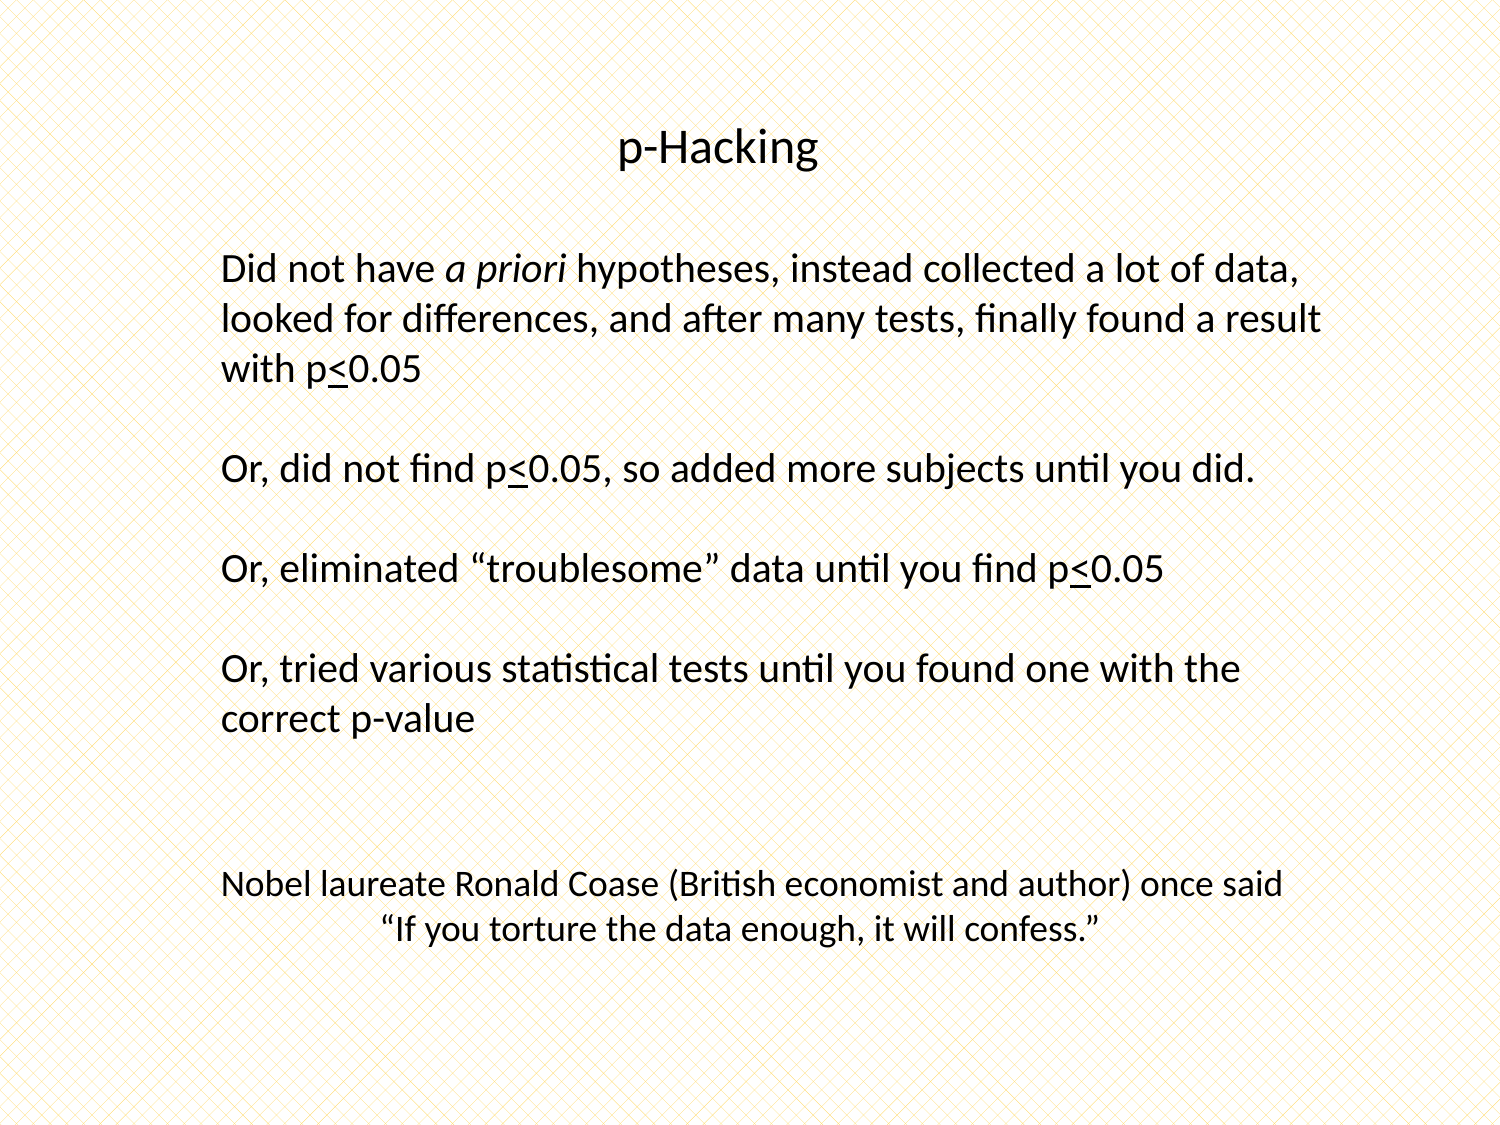

p-Hacking
Did not have a priori hypotheses, instead collected a lot of data, looked for differences, and after many tests, finally found a result with p<0.05

Or, did not find p<0.05, so added more subjects until you did.

Or, eliminated “troublesome” data until you find p<0.05

Or, tried various statistical tests until you found one with the correct p-value
Nobel laureate Ronald Coase (British economist and author) once said
	 “If you torture the data enough, it will confess.”